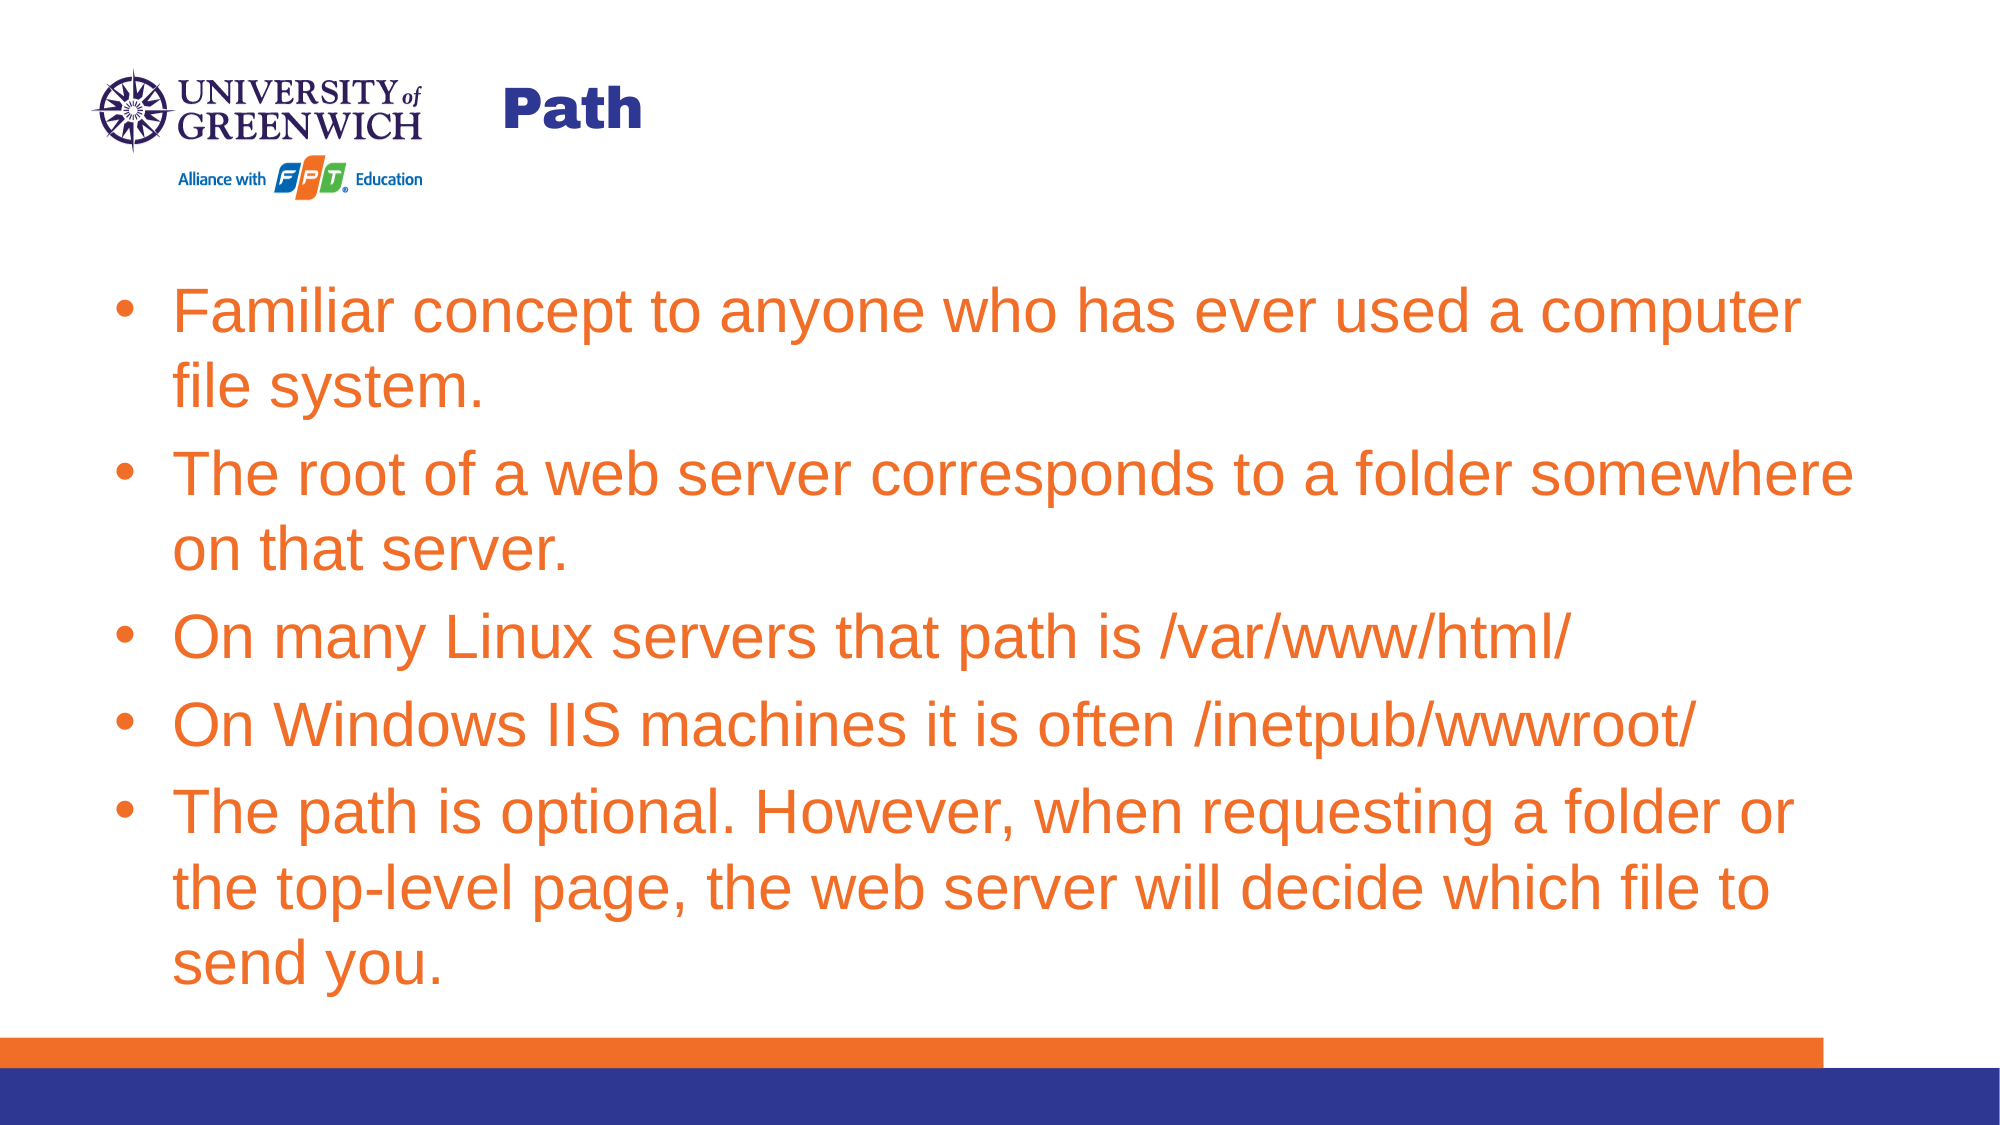

# Path
Familiar concept to anyone who has ever used a computer file system.
The root of a web server corresponds to a folder somewhere on that server.
On many Linux servers that path is /var/www/html/
On Windows IIS machines it is often /inetpub/wwwroot/
The path is optional. However, when requesting a folder or the top-level page, the web server will decide which file to send you.